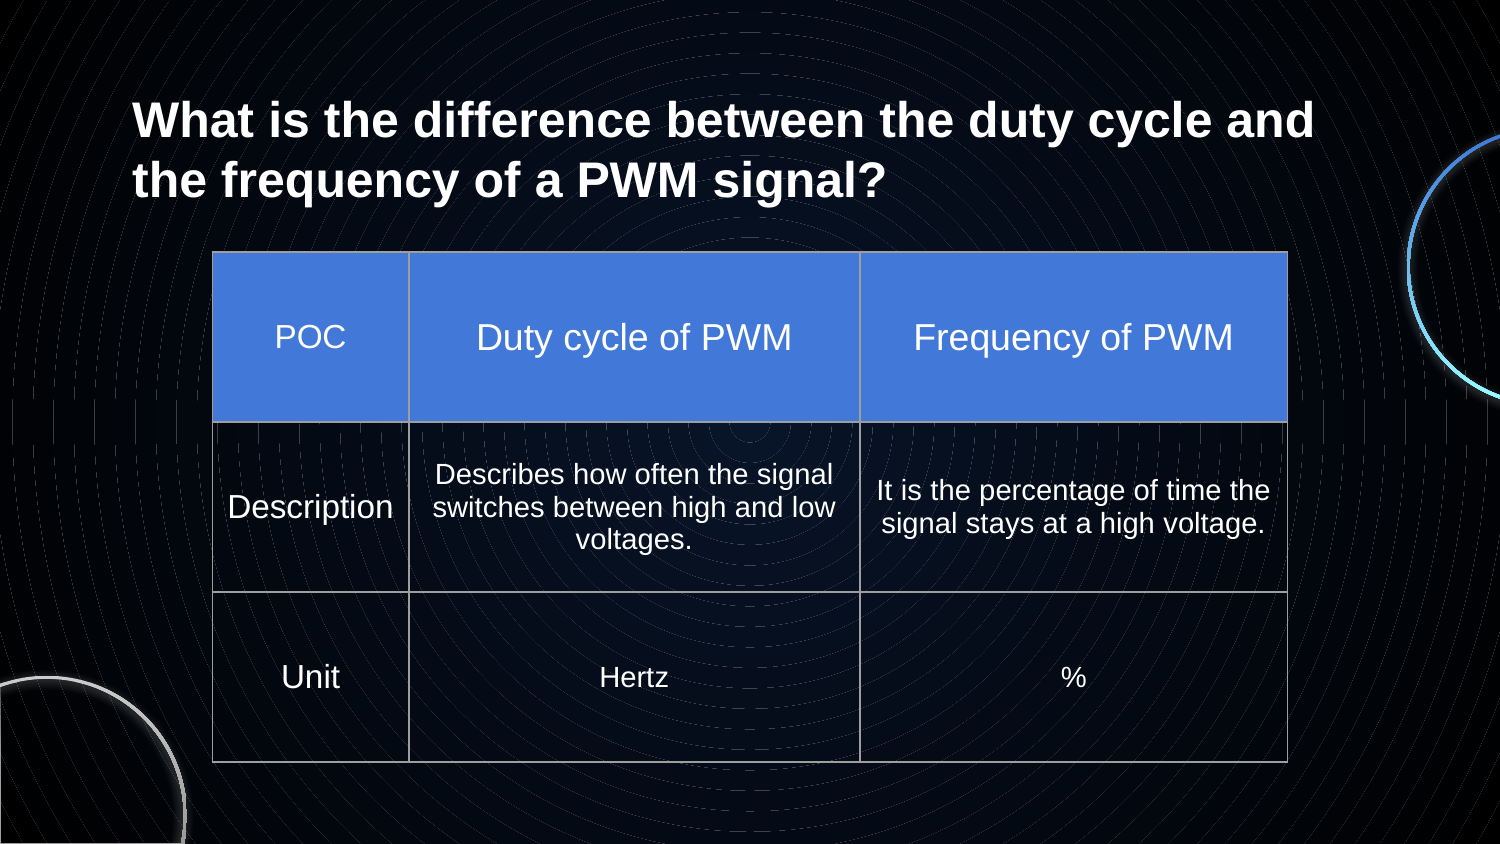

# What is the difference between the duty cycle and the frequency of a PWM signal?
| POC | Duty cycle of PWM | Frequency of PWM |
| --- | --- | --- |
| Description | Describes how often the signal switches between high and low voltages. | It is the percentage of time the signal stays at a high voltage. |
| Unit | Hertz | % |